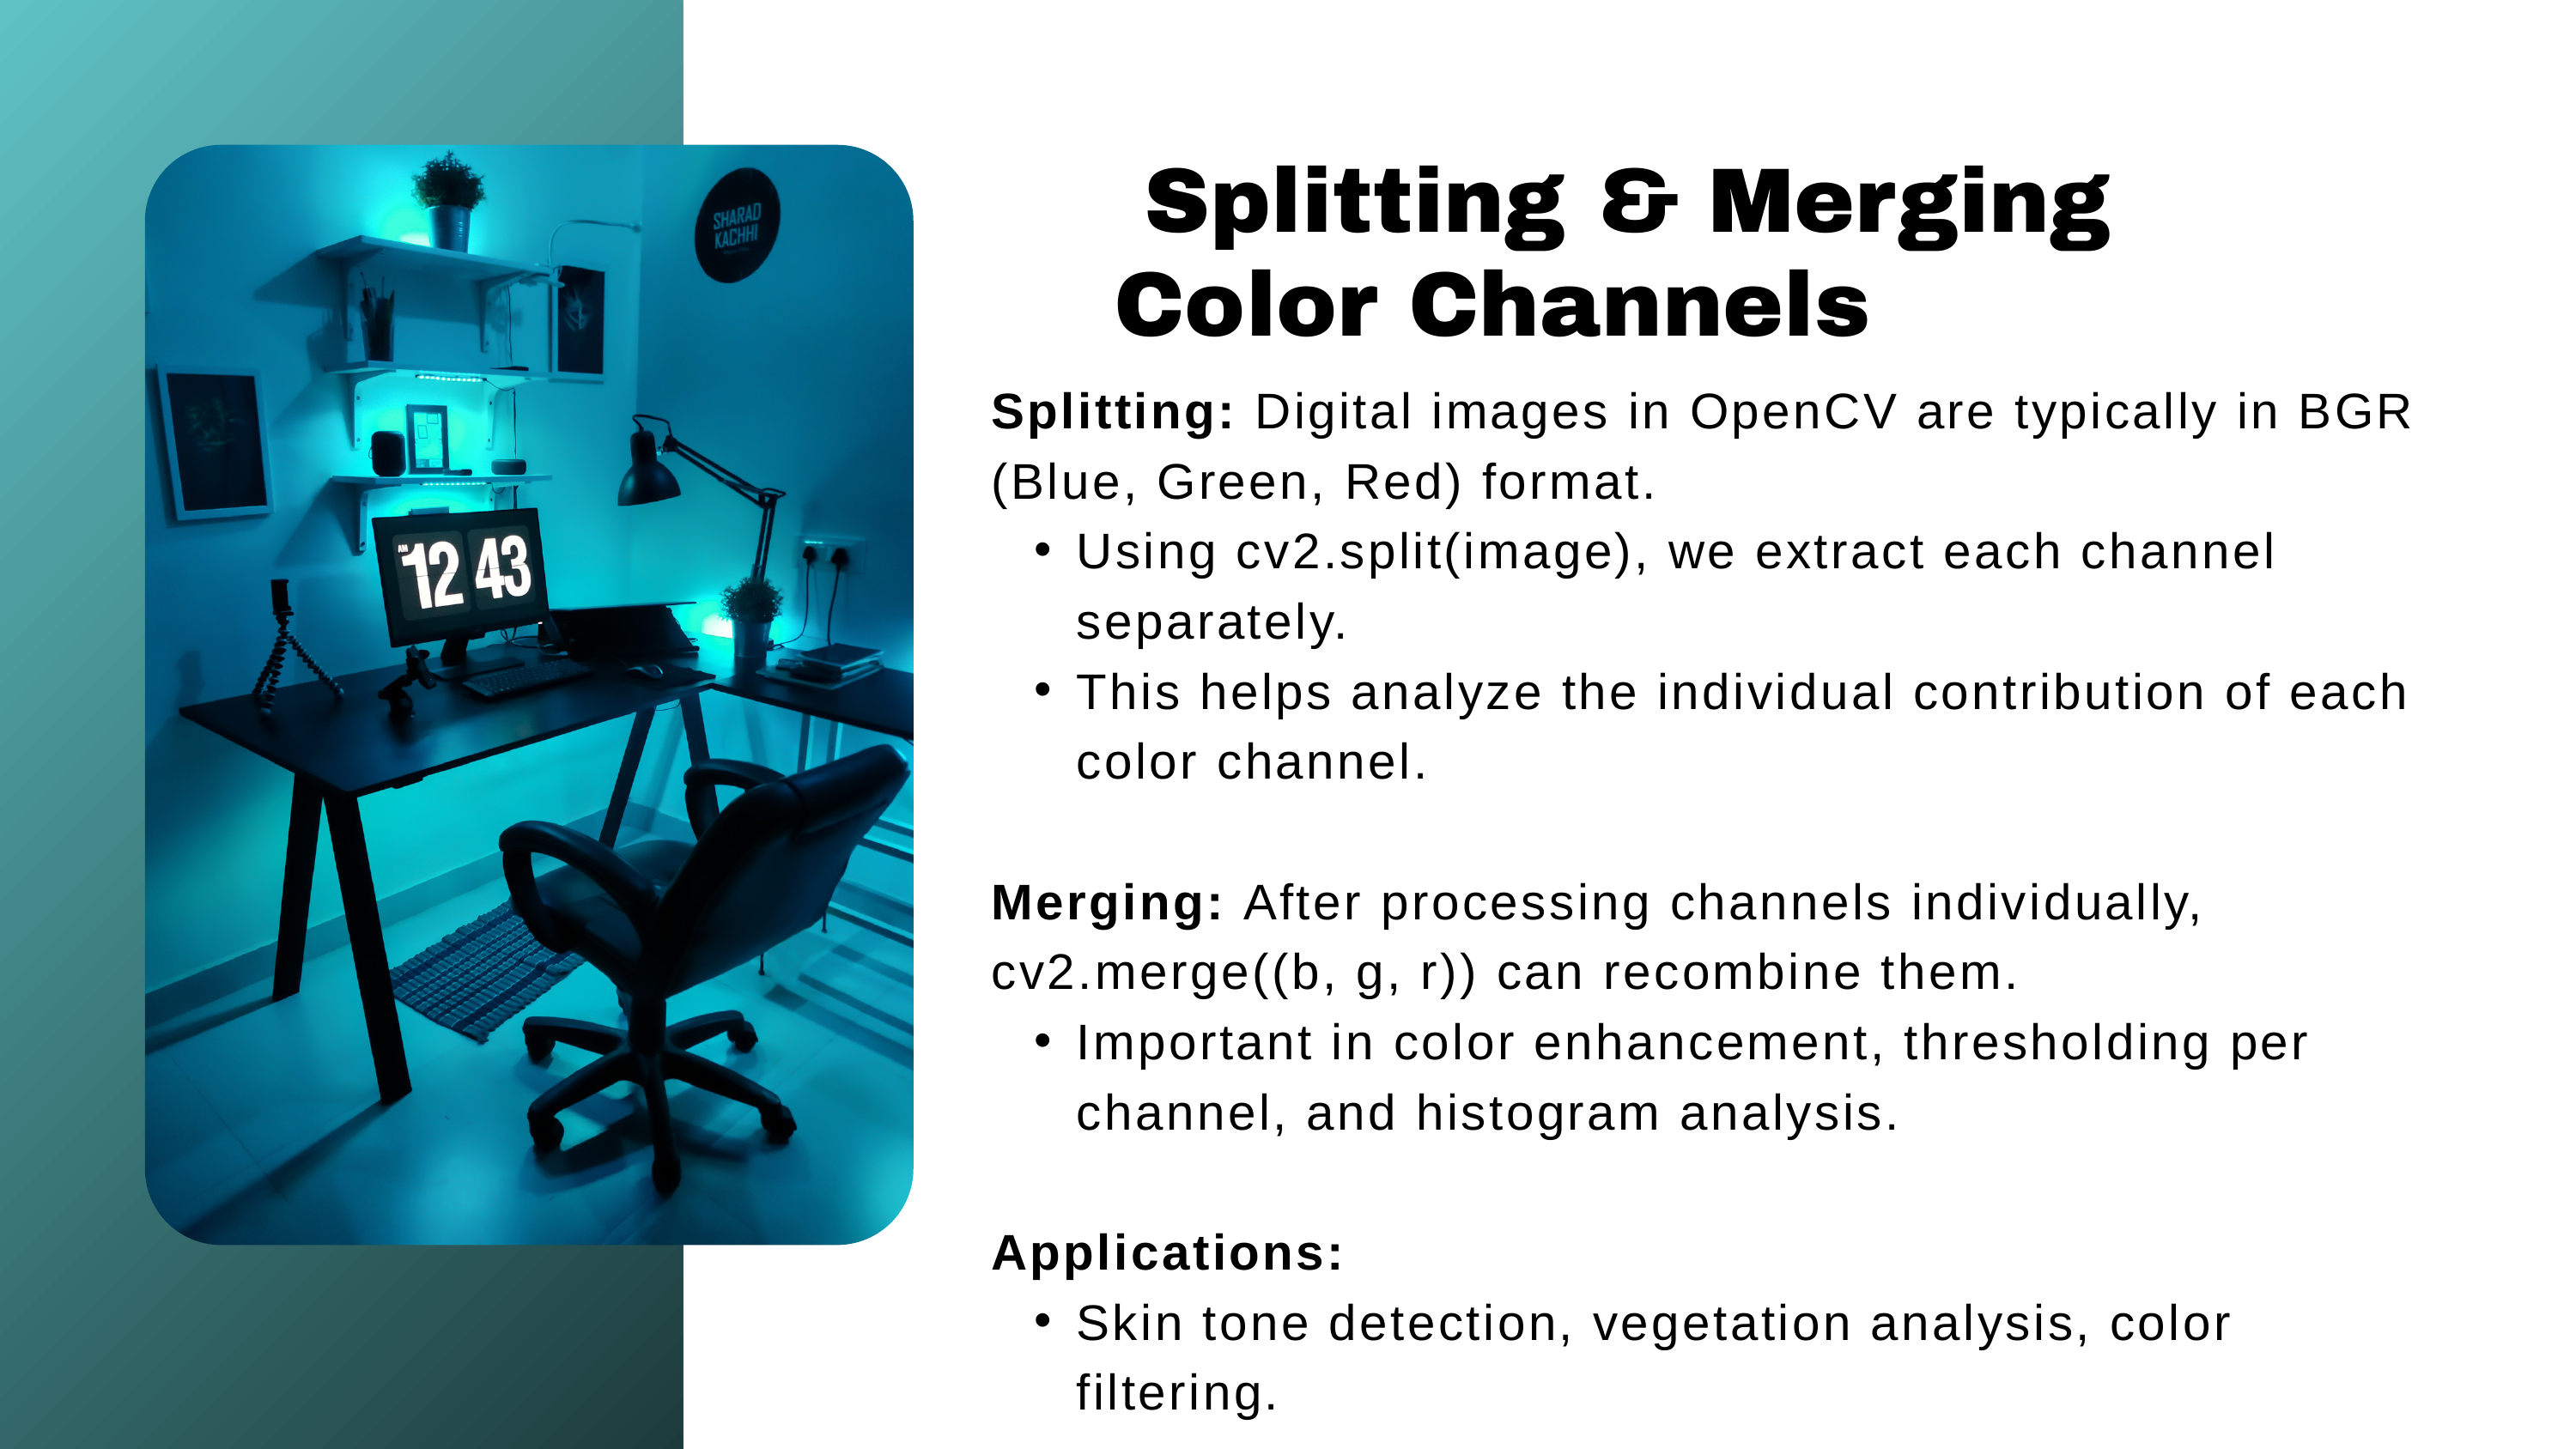

Splitting & Merging Color Channels
Splitting: Digital images in OpenCV are typically in BGR (Blue, Green, Red) format.
Using cv2.split(image), we extract each channel separately.
This helps analyze the individual contribution of each color channel.

Merging: After processing channels individually, cv2.merge((b, g, r)) can recombine them.
Important in color enhancement, thresholding per channel, and histogram analysis.

Applications:
Skin tone detection, vegetation analysis, color filtering.